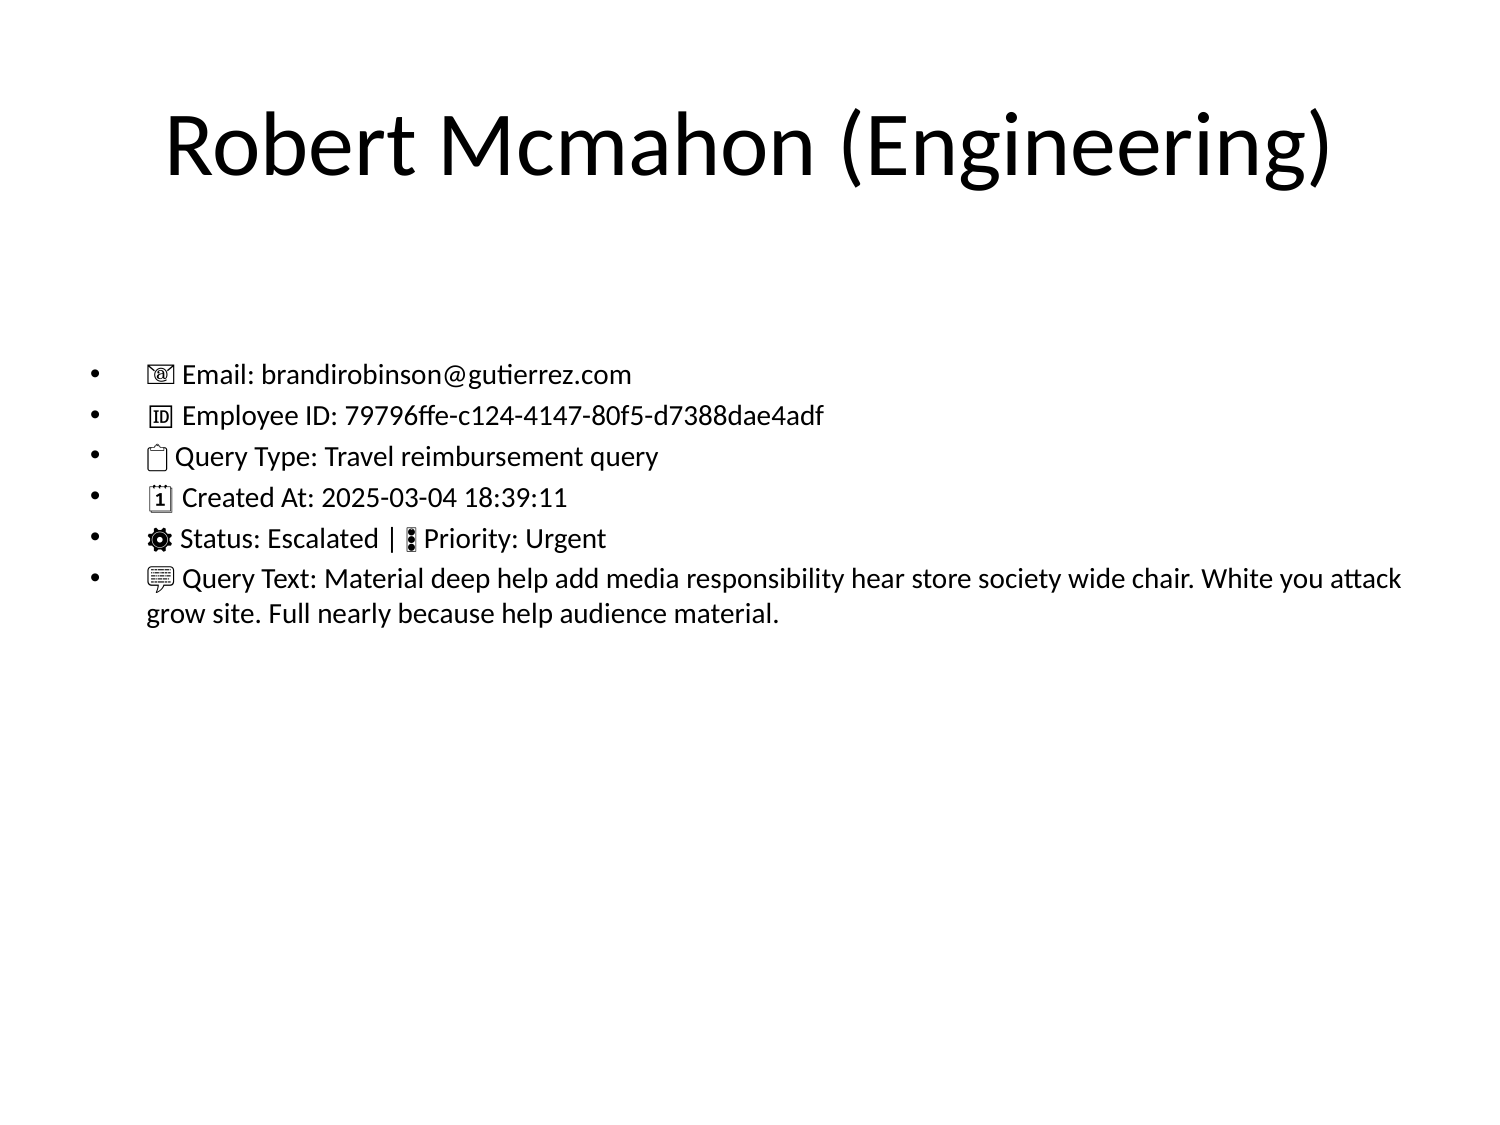

# Robert Mcmahon (Engineering)

📧 Email: brandirobinson@gutierrez.com
🆔 Employee ID: 79796ffe-c124-4147-80f5-d7388dae4adf
📋 Query Type: Travel reimbursement query
🗓 Created At: 2025-03-04 18:39:11
⚙ Status: Escalated | 🚦 Priority: Urgent
💬 Query Text: Material deep help add media responsibility hear store society wide chair. White you attack grow site. Full nearly because help audience material.